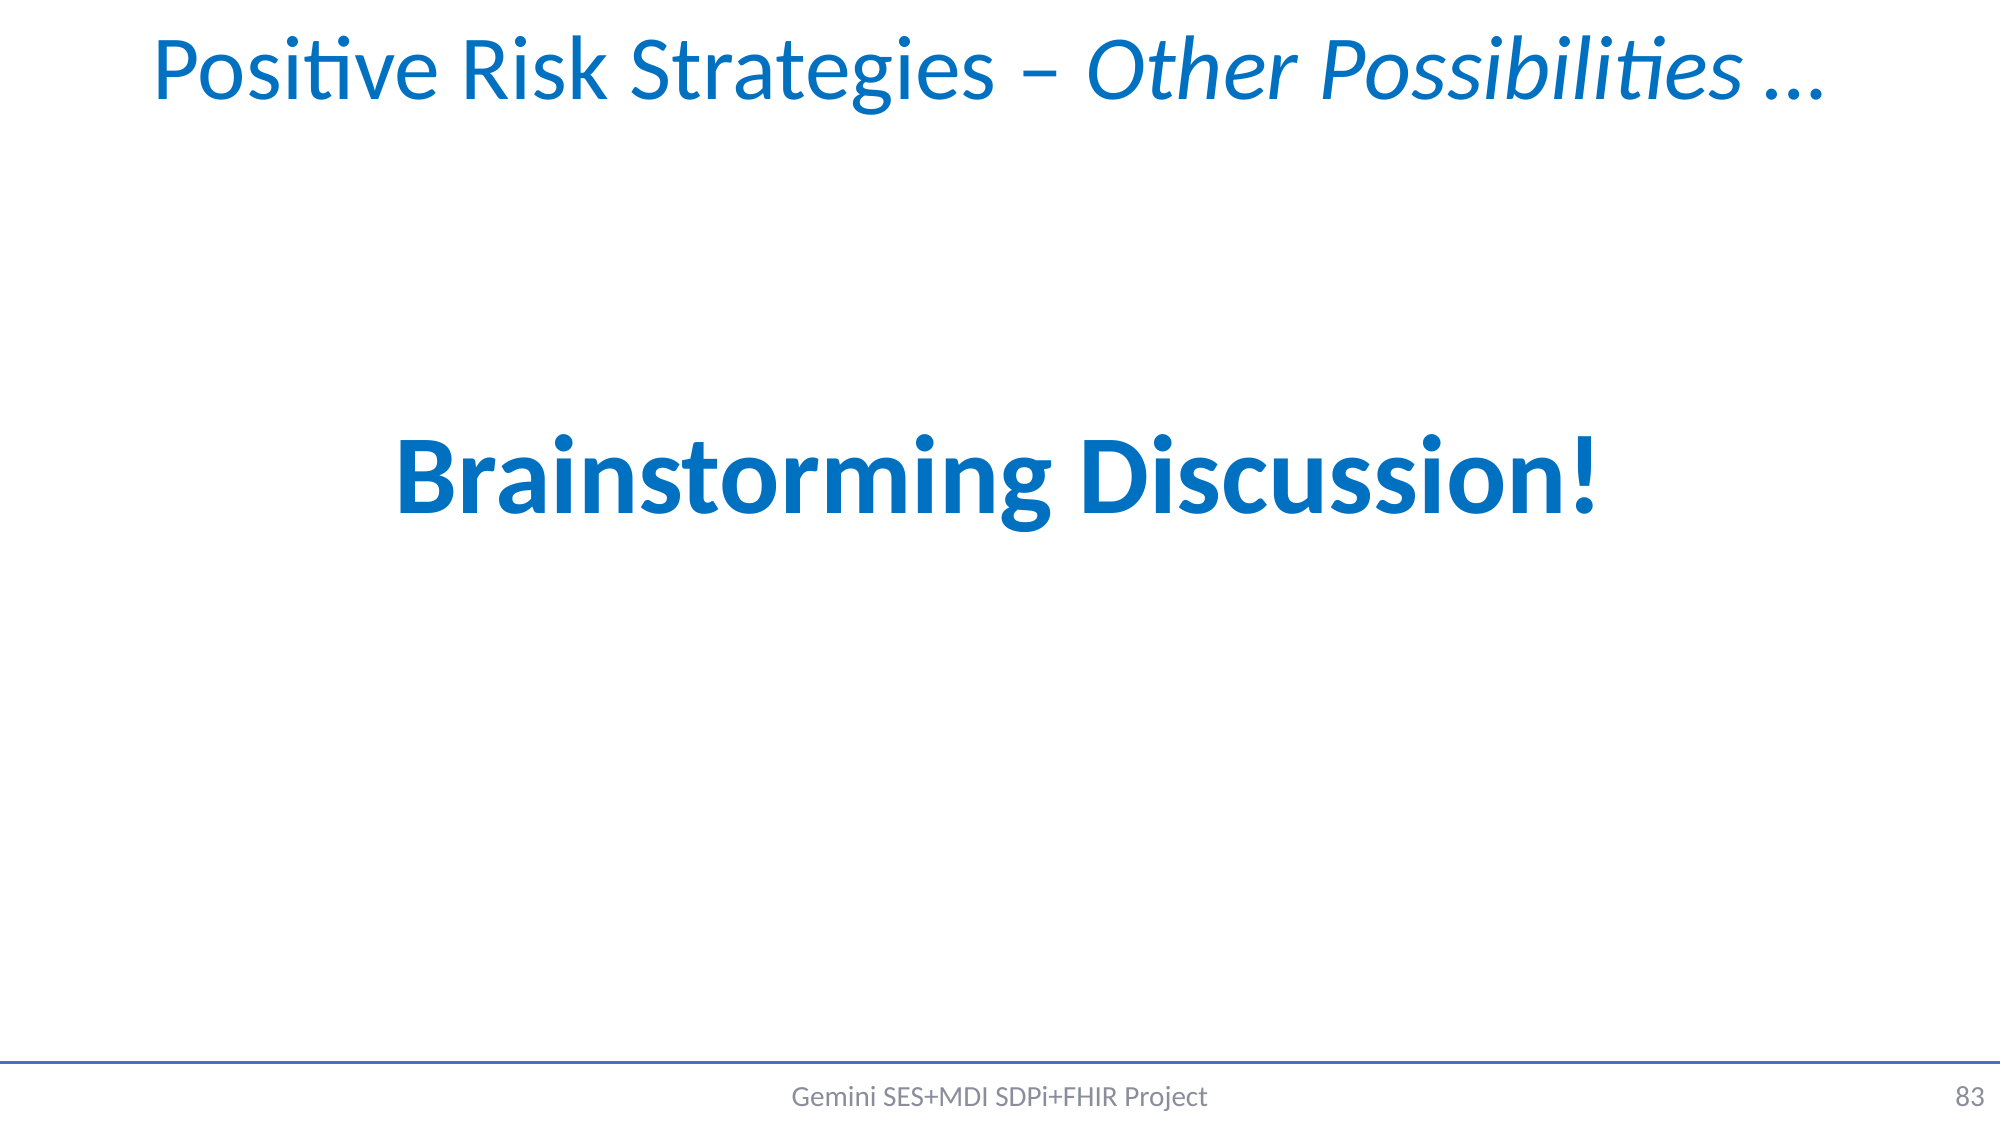

# Positive Risk Strategies – Other Possibilities …
Brainstorming Discussion!
Gemini SES+MDI SDPi+FHIR Project
83